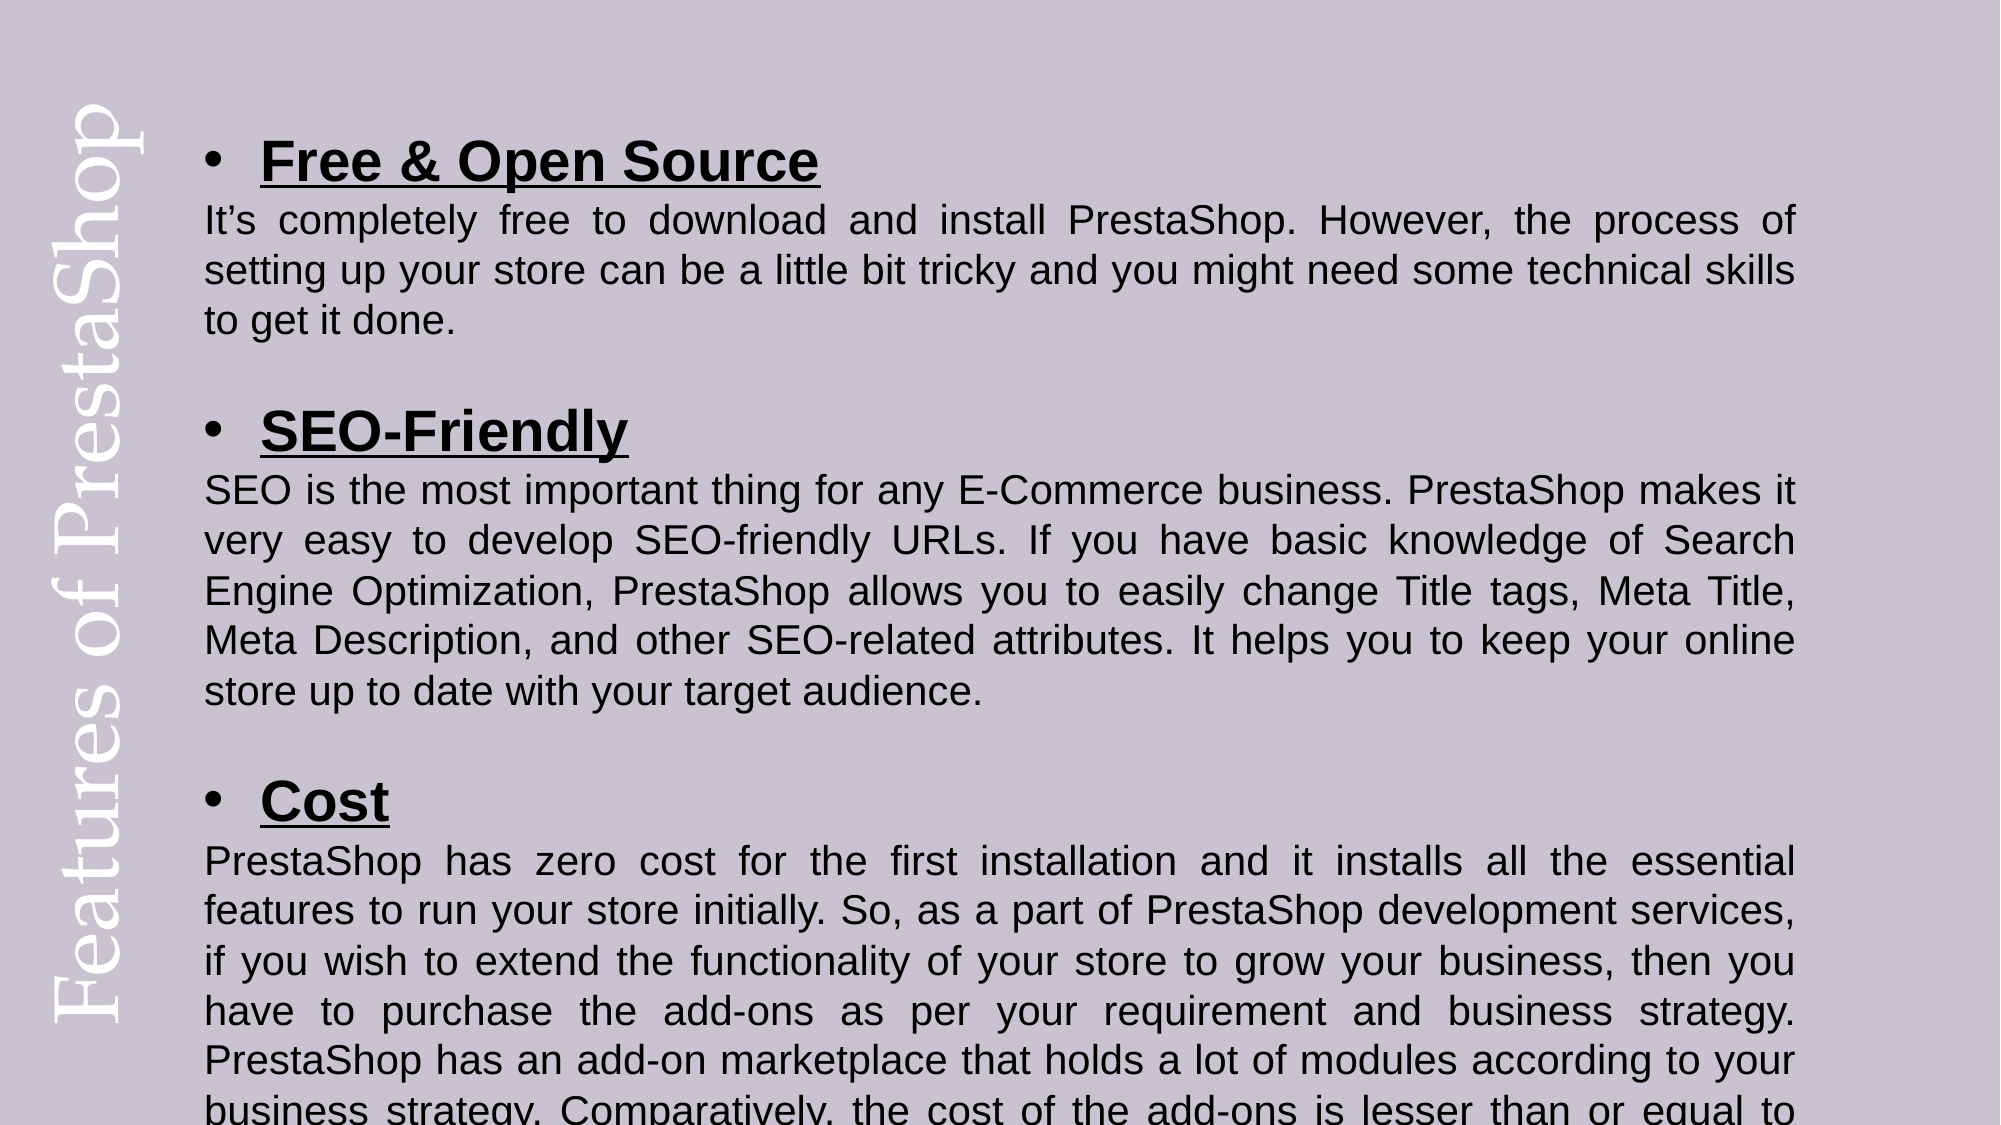

Free & Open Source
It’s completely free to download and install PrestaShop. However, the process of setting up your store can be a little bit tricky and you might need some technical skills to get it done.

SEO-Friendly
SEO is the most important thing for any E-Commerce business. PrestaShop makes it very easy to develop SEO-friendly URLs. If you have basic knowledge of Search Engine Optimization, PrestaShop allows you to easily change Title tags, Meta Title, Meta Description, and other SEO-related attributes. It helps you to keep your online store up to date with your target audience.

Cost
PrestaShop has zero cost for the first installation and it installs all the essential features to run your store initially. So, as a part of PrestaShop development services, if you wish to extend the functionality of your store to grow your business, then you have to purchase the add-ons as per your requirement and business strategy. PrestaShop has an add-on marketplace that holds a lot of modules according to your business strategy. Comparatively, the cost of the add-ons is lesser than or equal to other E-Commerce add-ons.
Features of PrestaShop